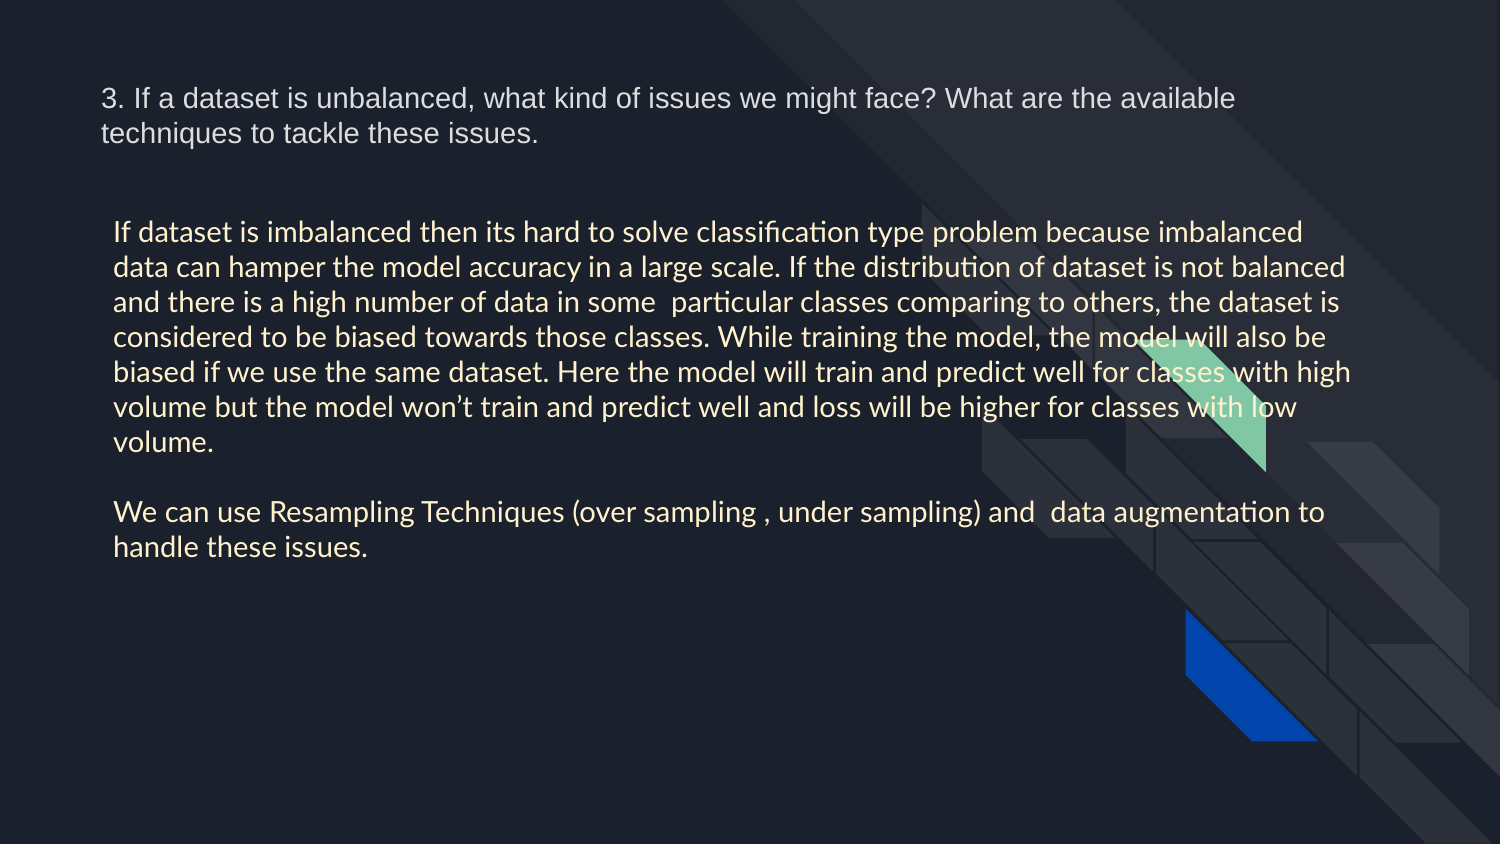

# 3. If a dataset is unbalanced, what kind of issues we might face? What are the available techniques to tackle these issues.
If dataset is imbalanced then its hard to solve classification type problem because imbalanced data can hamper the model accuracy in a large scale. If the distribution of dataset is not balanced and there is a high number of data in some  particular classes comparing to others, the dataset is considered to be biased towards those classes. While training the model, the model will also be biased if we use the same dataset. Here the model will train and predict well for classes with high volume but the model won’t train and predict well and loss will be higher for classes with low volume.

We can use Resampling Techniques (over sampling , under sampling) and  data augmentation to handle these issues.